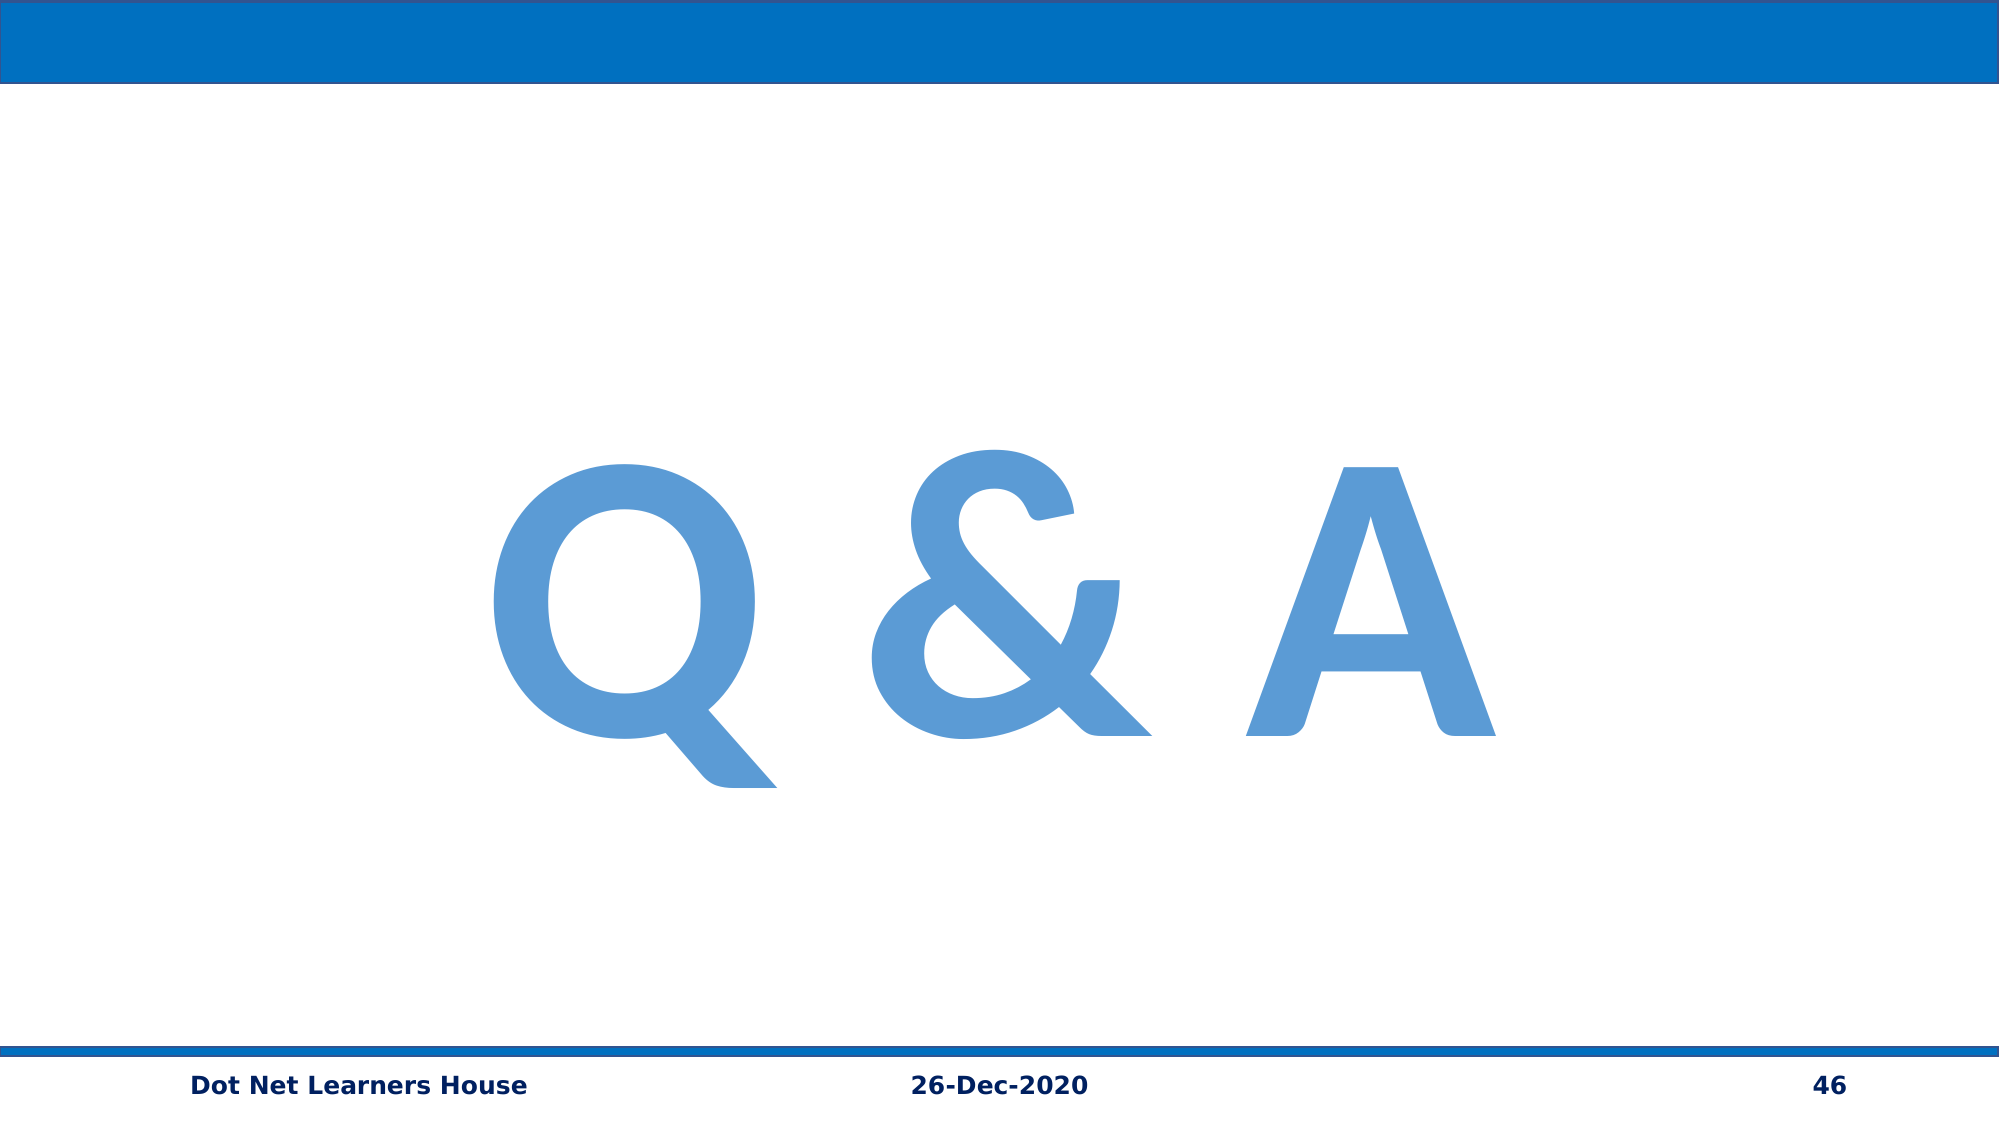

Q & A

26-Dec-2020
46
Dot Net Learners House